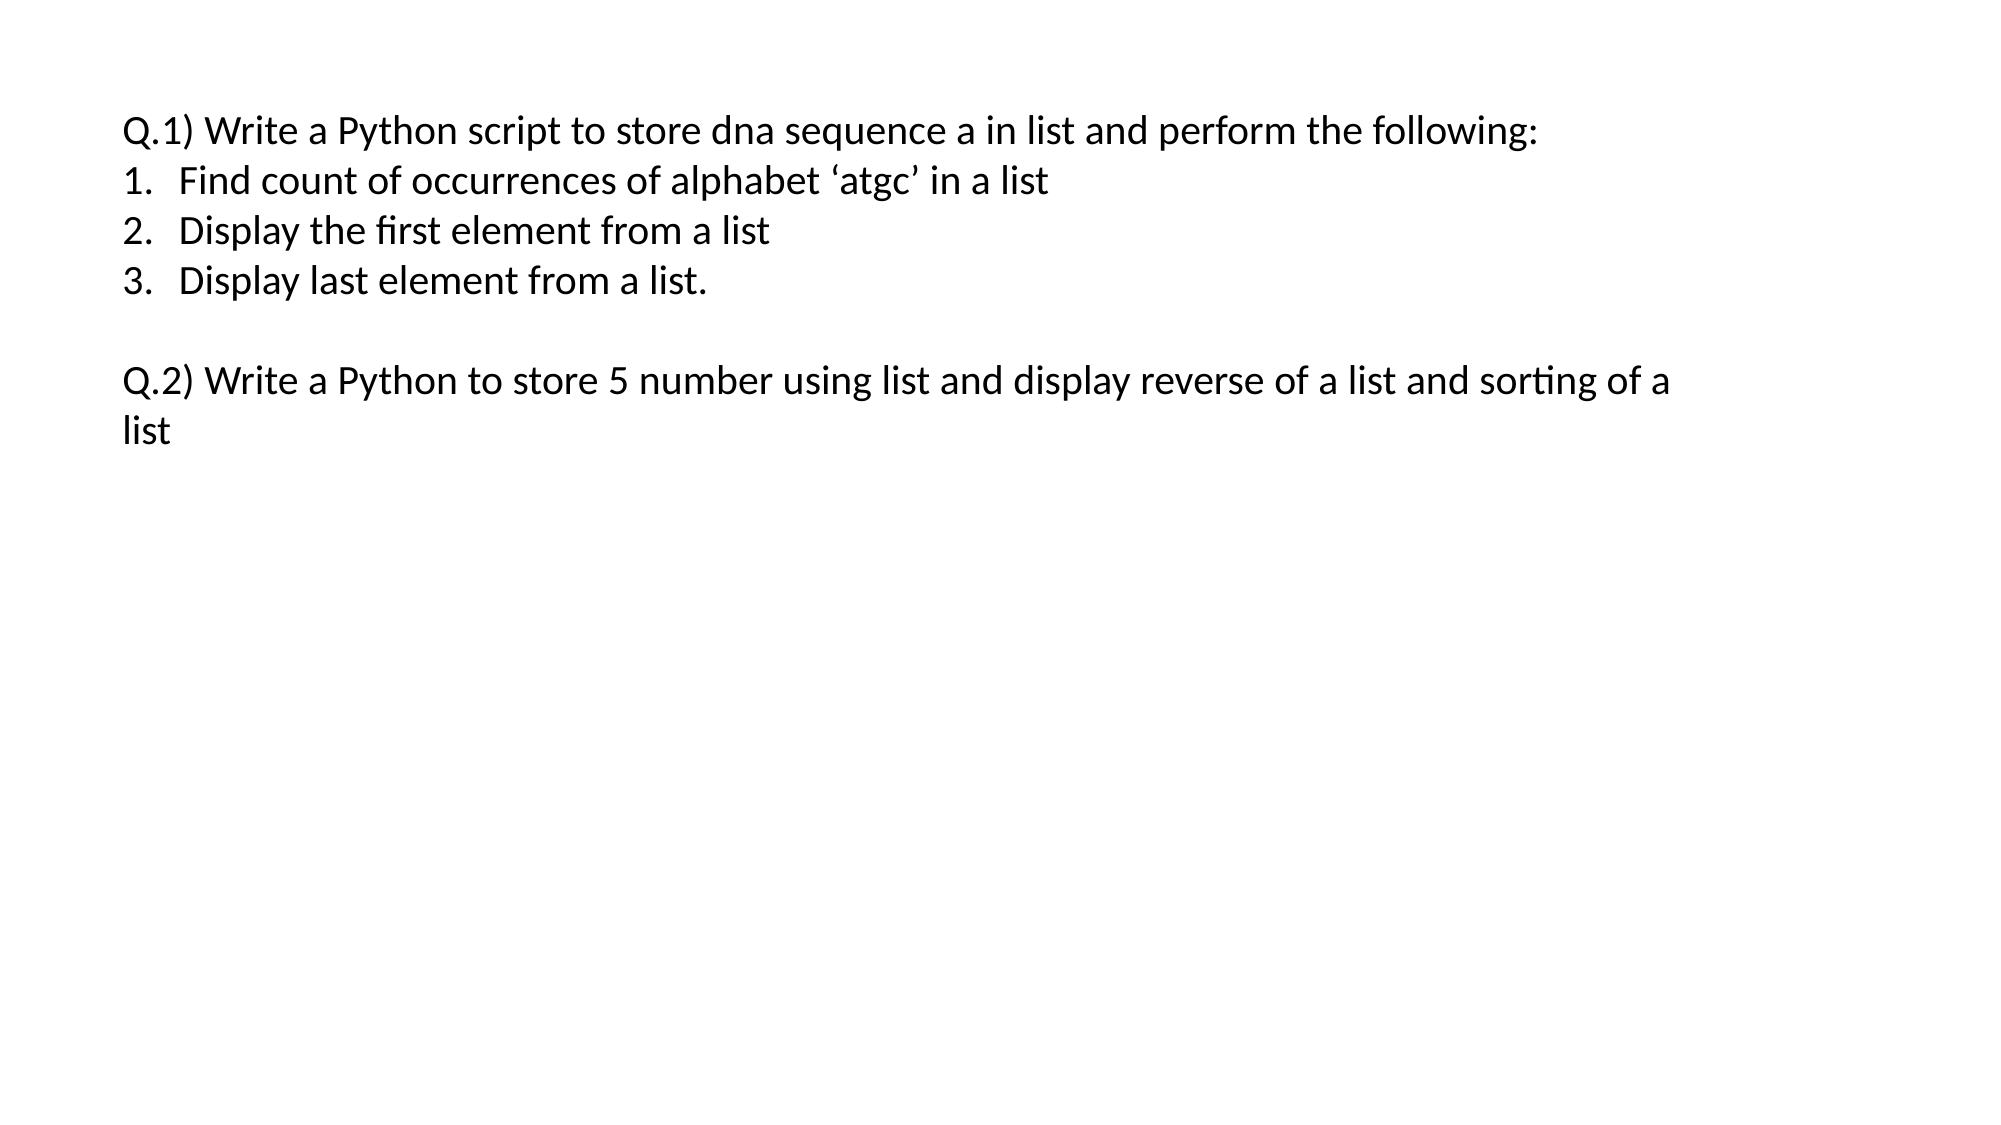

Q.1) Write a Python script to store dna sequence a in list and perform the following:
Find count of occurrences of alphabet ‘atgc’ in a list
Display the first element from a list
Display last element from a list.

Q.2) Write a Python to store 5 number using list and display reverse of a list and sorting of a list